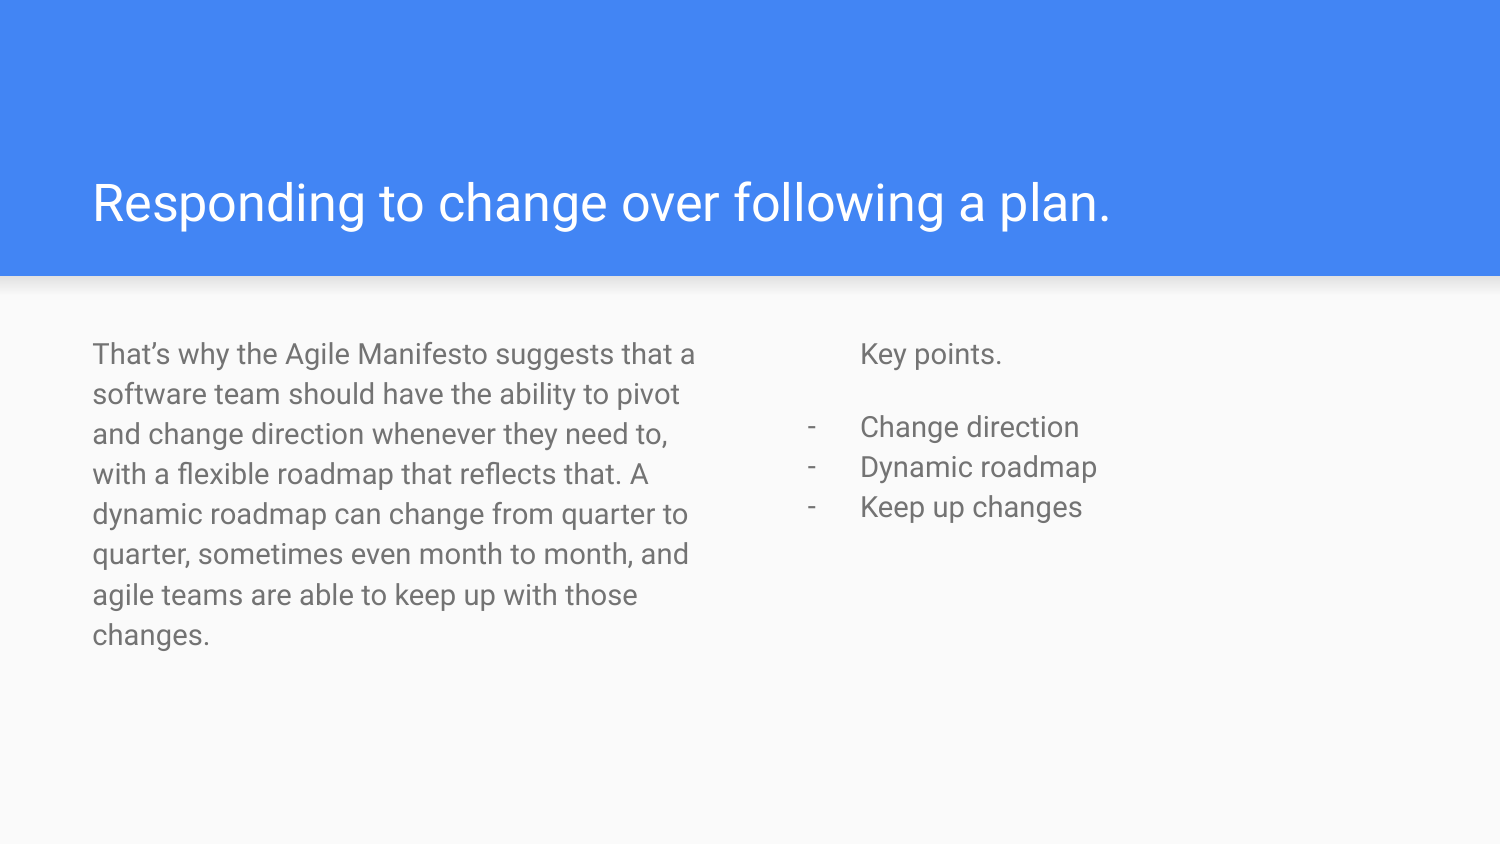

# Responding to change over following a plan.
That’s why the Agile Manifesto suggests that a software team should have the ability to pivot and change direction whenever they need to, with a flexible roadmap that reflects that. A dynamic roadmap can change from quarter to quarter, sometimes even month to month, and agile teams are able to keep up with those changes.
Key points.
Change direction
Dynamic roadmap
Keep up changes